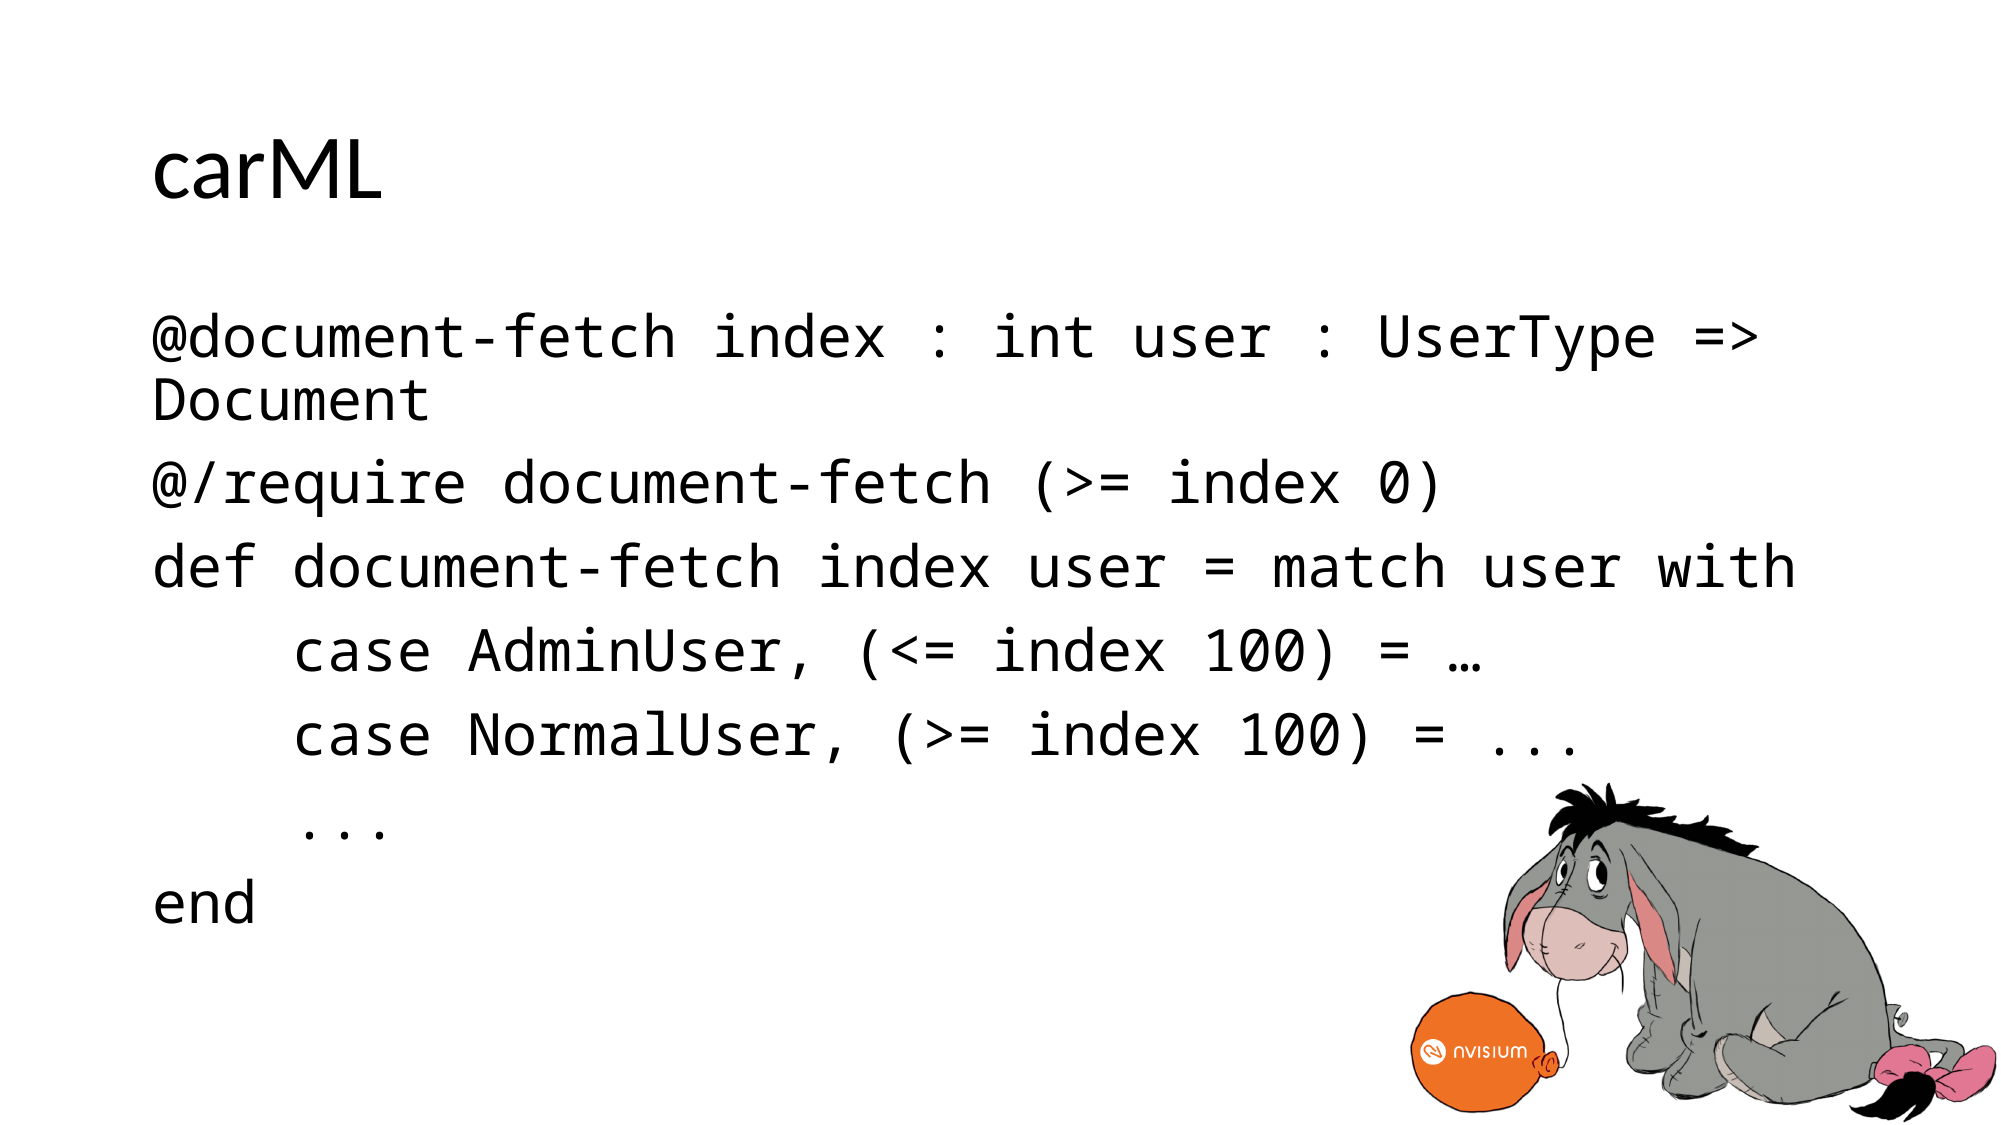

# carML
@document-fetch index : int user : UserType => Document
@/require document-fetch (>= index 0)
def document-fetch index user = match user with
    case AdminUser, (<= index 100) = …
    case NormalUser, (>= index 100) = ...
    ...
end